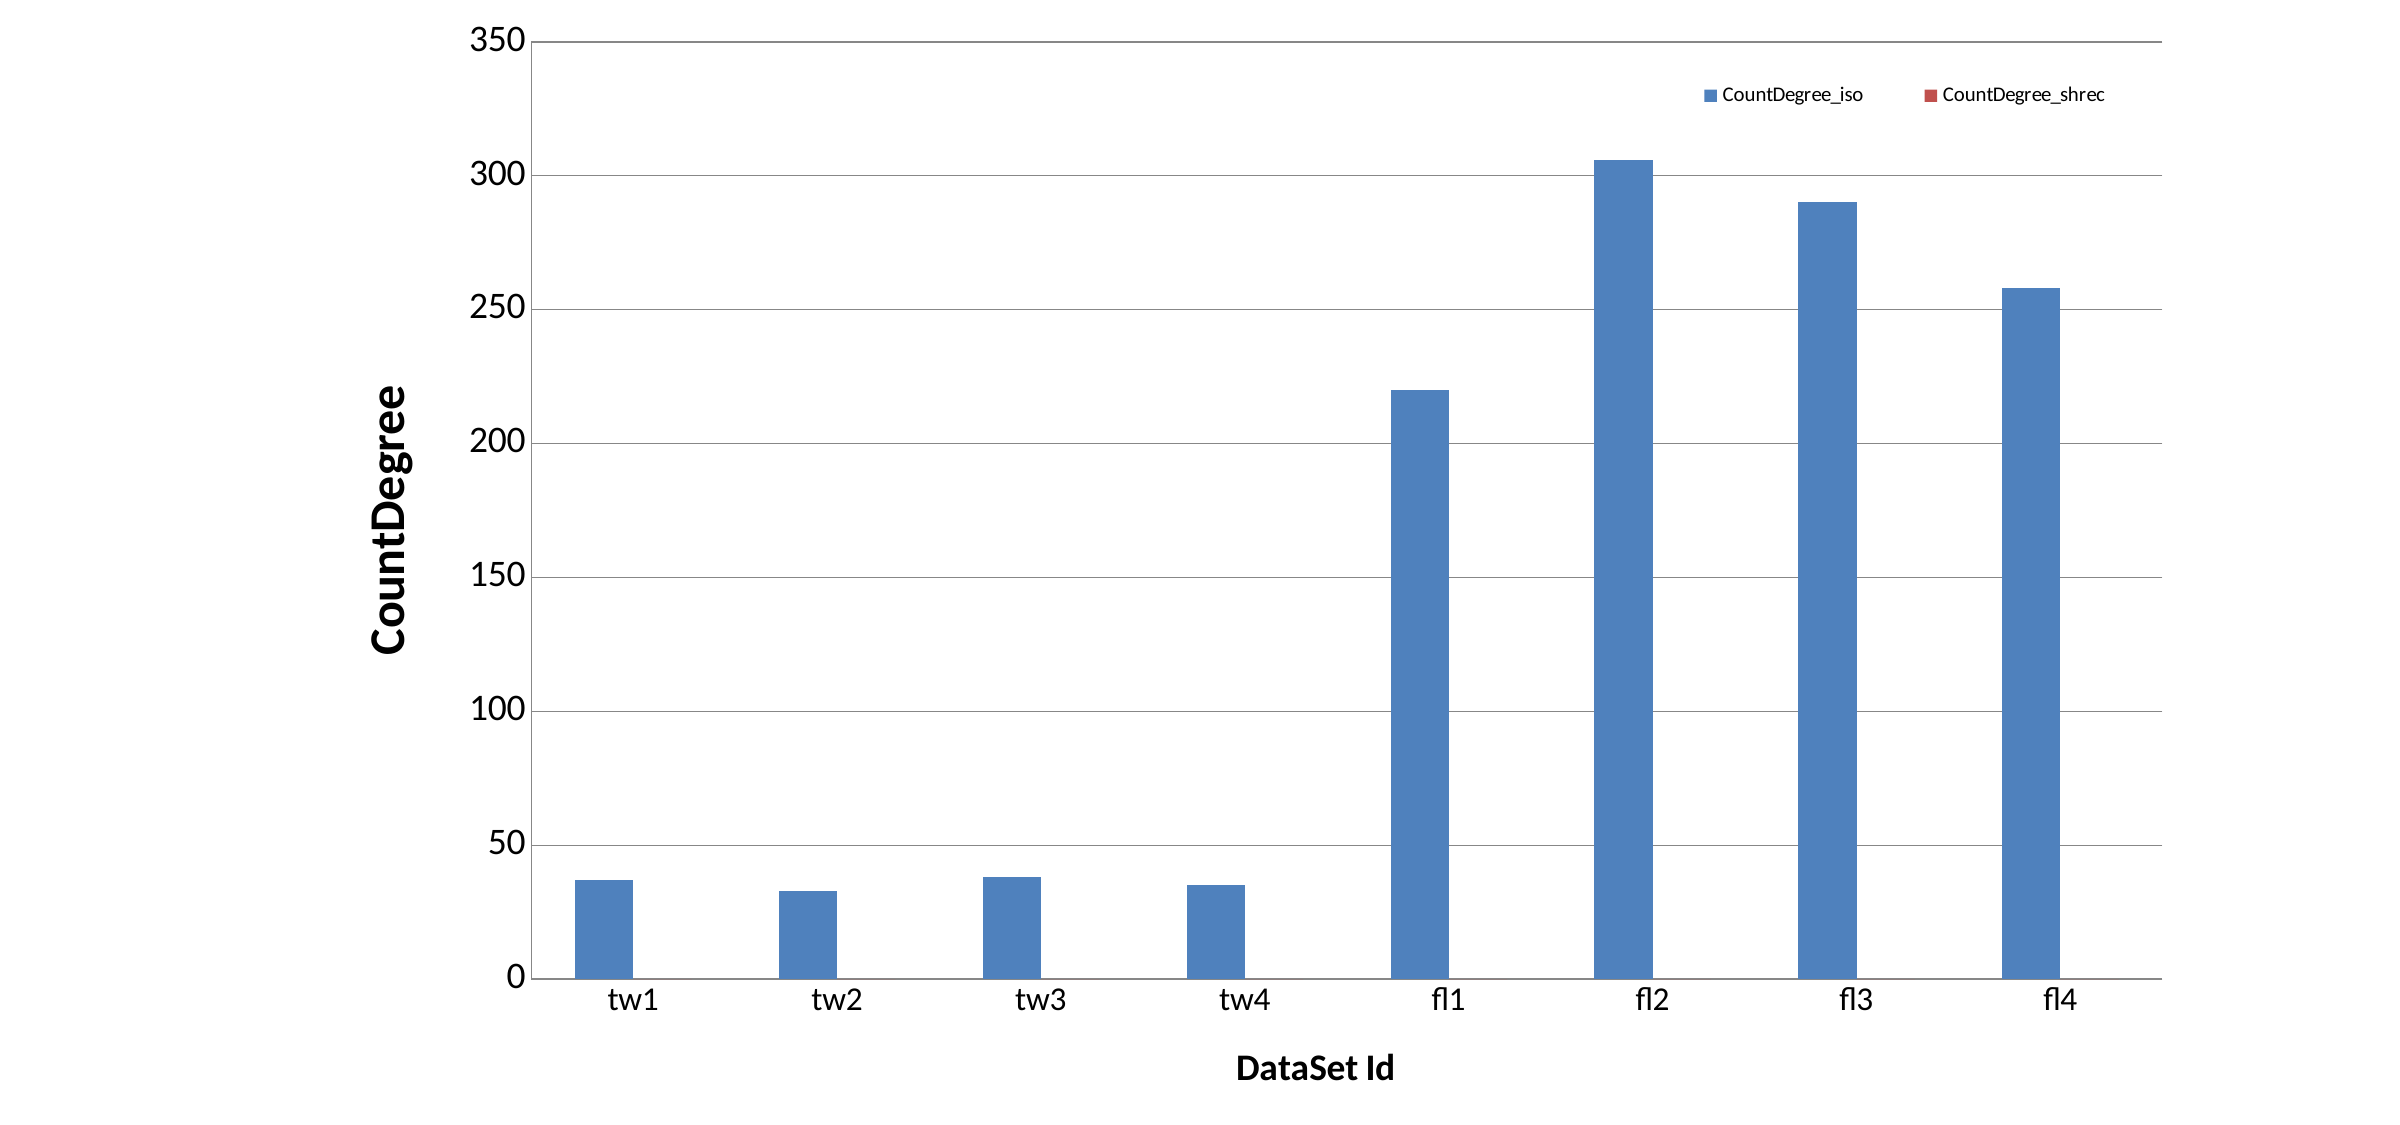

### Chart

| Category | CountDegree_iso | CountDegree_shrec |
|---|---|---|
| tw1 | 37.0 | 0.0 |
| tw2 | 33.0 | 0.0 |
| tw3 | 38.0 | 0.0 |
| tw4 | 35.0 | 0.0 |
| fl1 | 220.0 | 0.0 |
| fl2 | 306.0 | 0.0 |
| fl3 | 290.0 | 0.0 |
| fl4 | 258.0 | 0.0 |